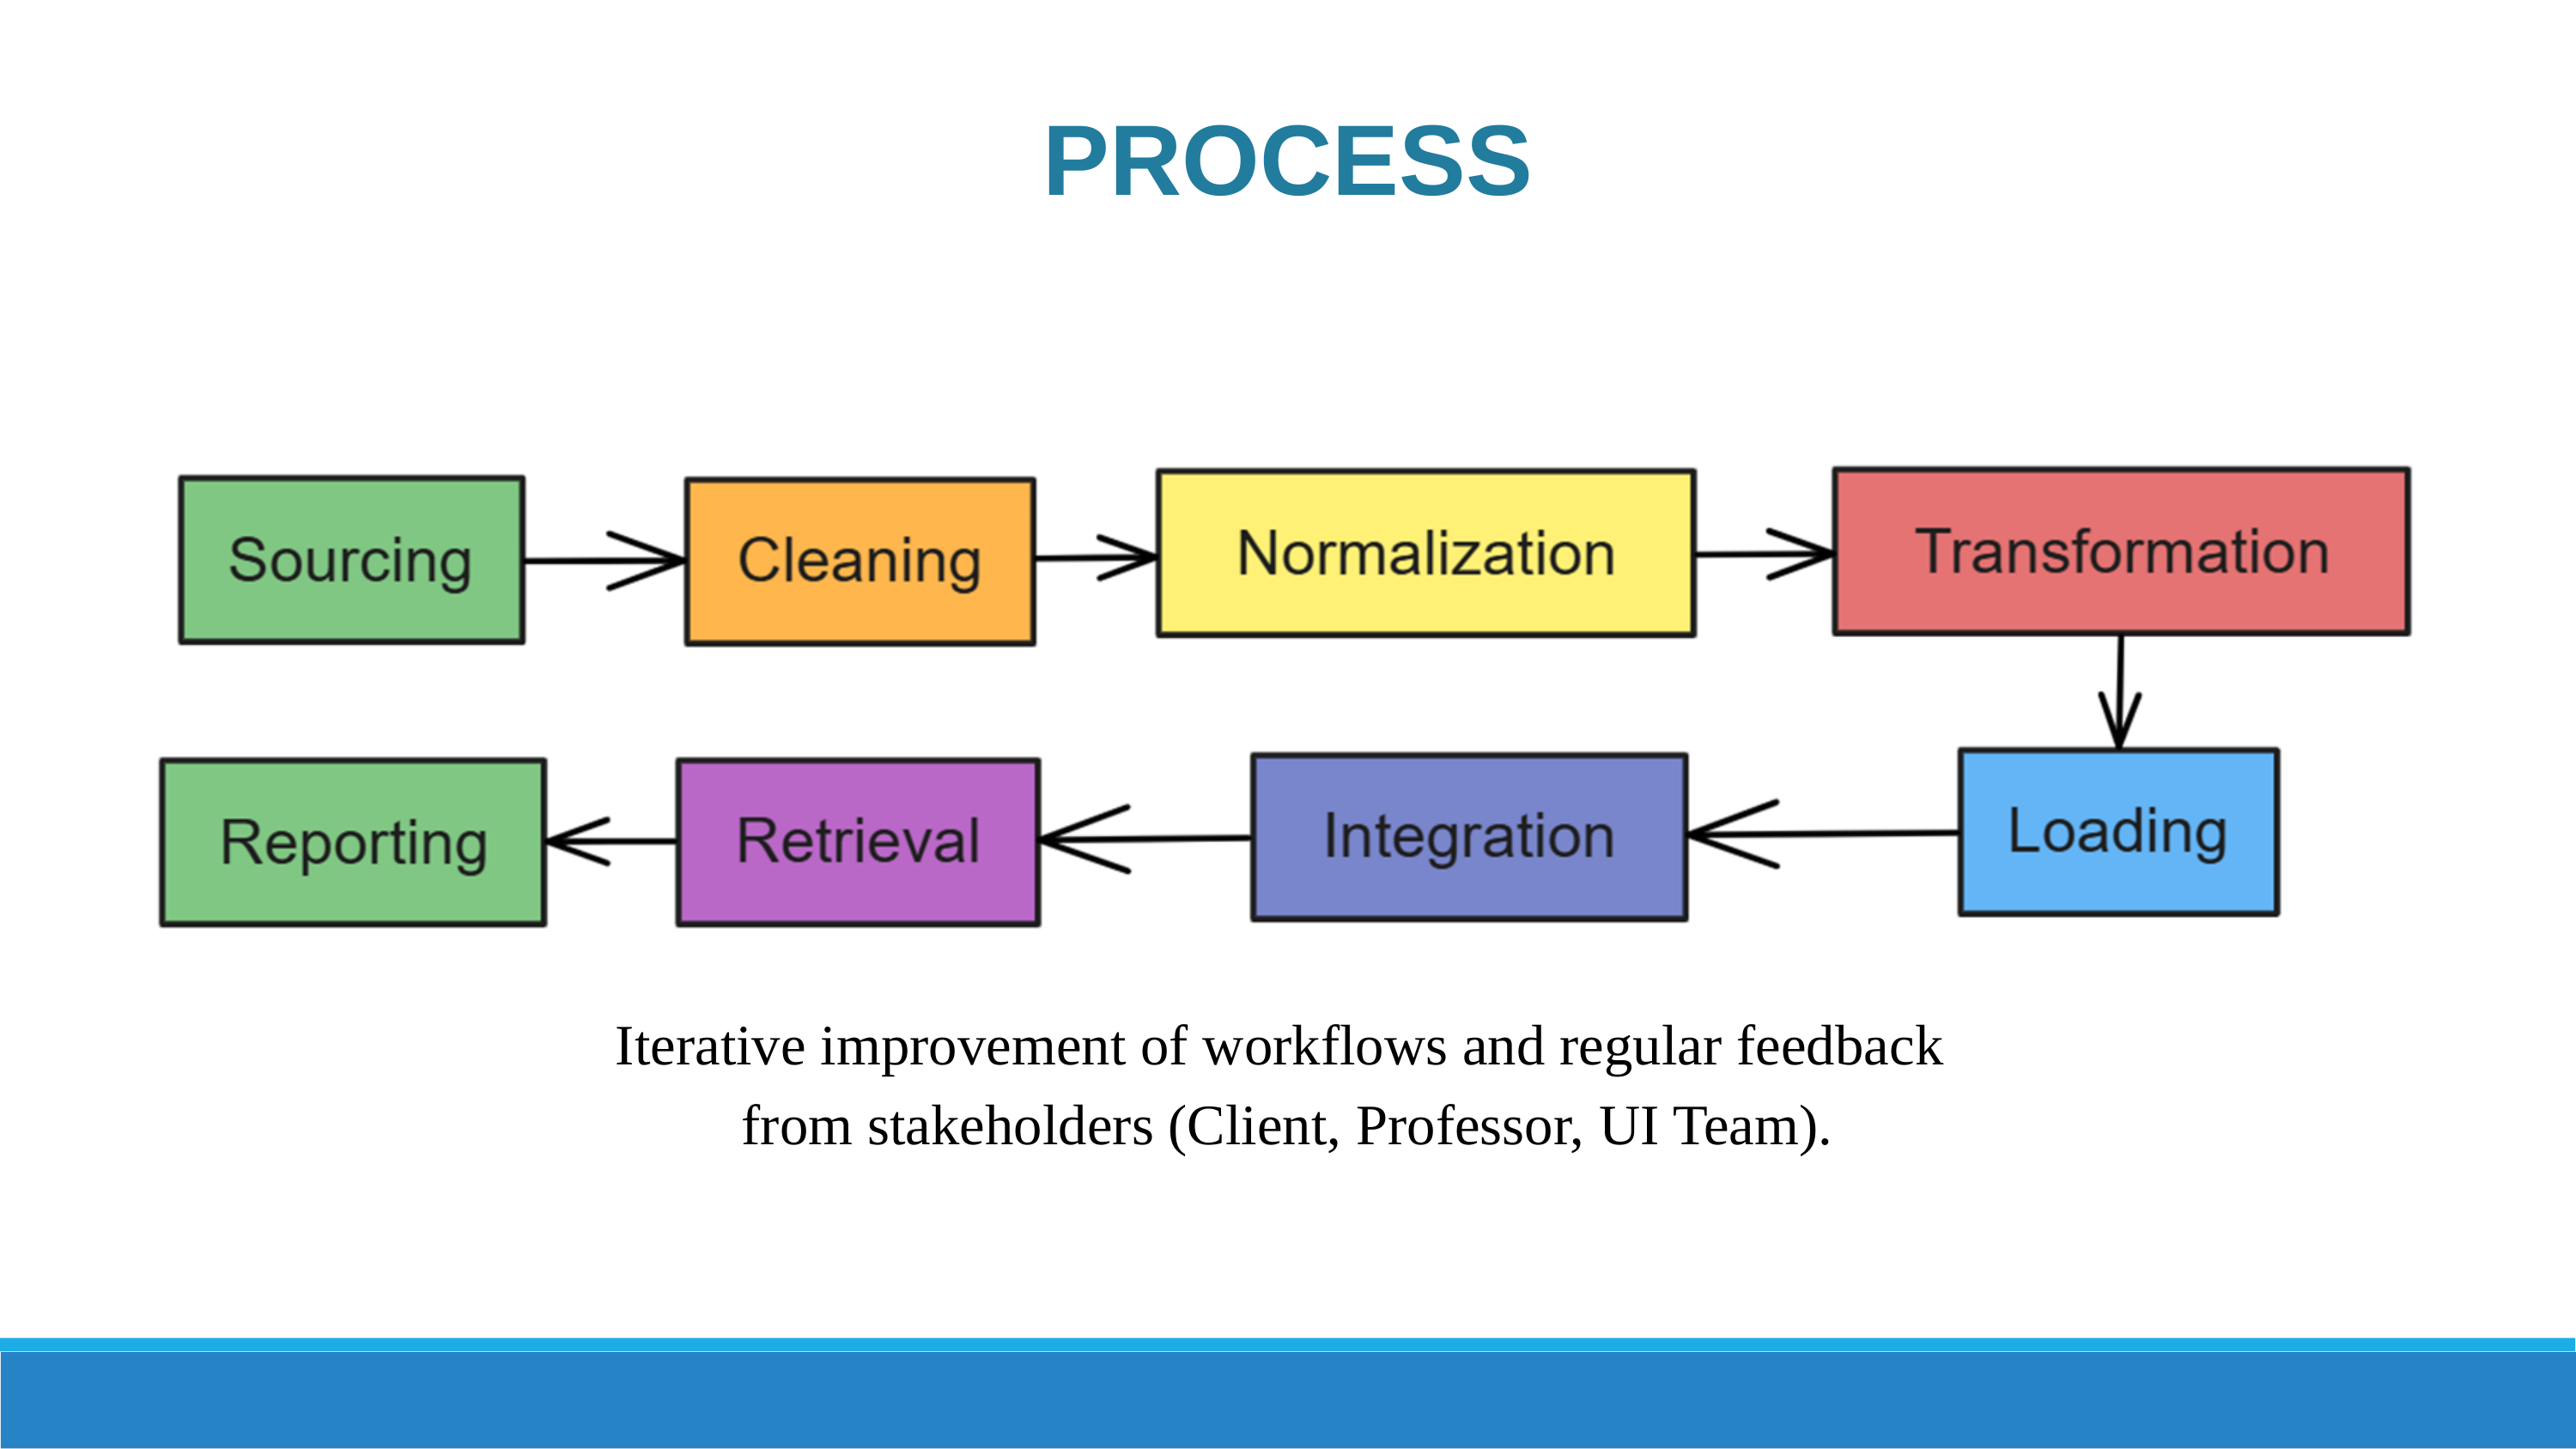

PROCESS

Iterative improvement of workflows and regular feedback
from stakeholders (Client, Professor, UI Team).